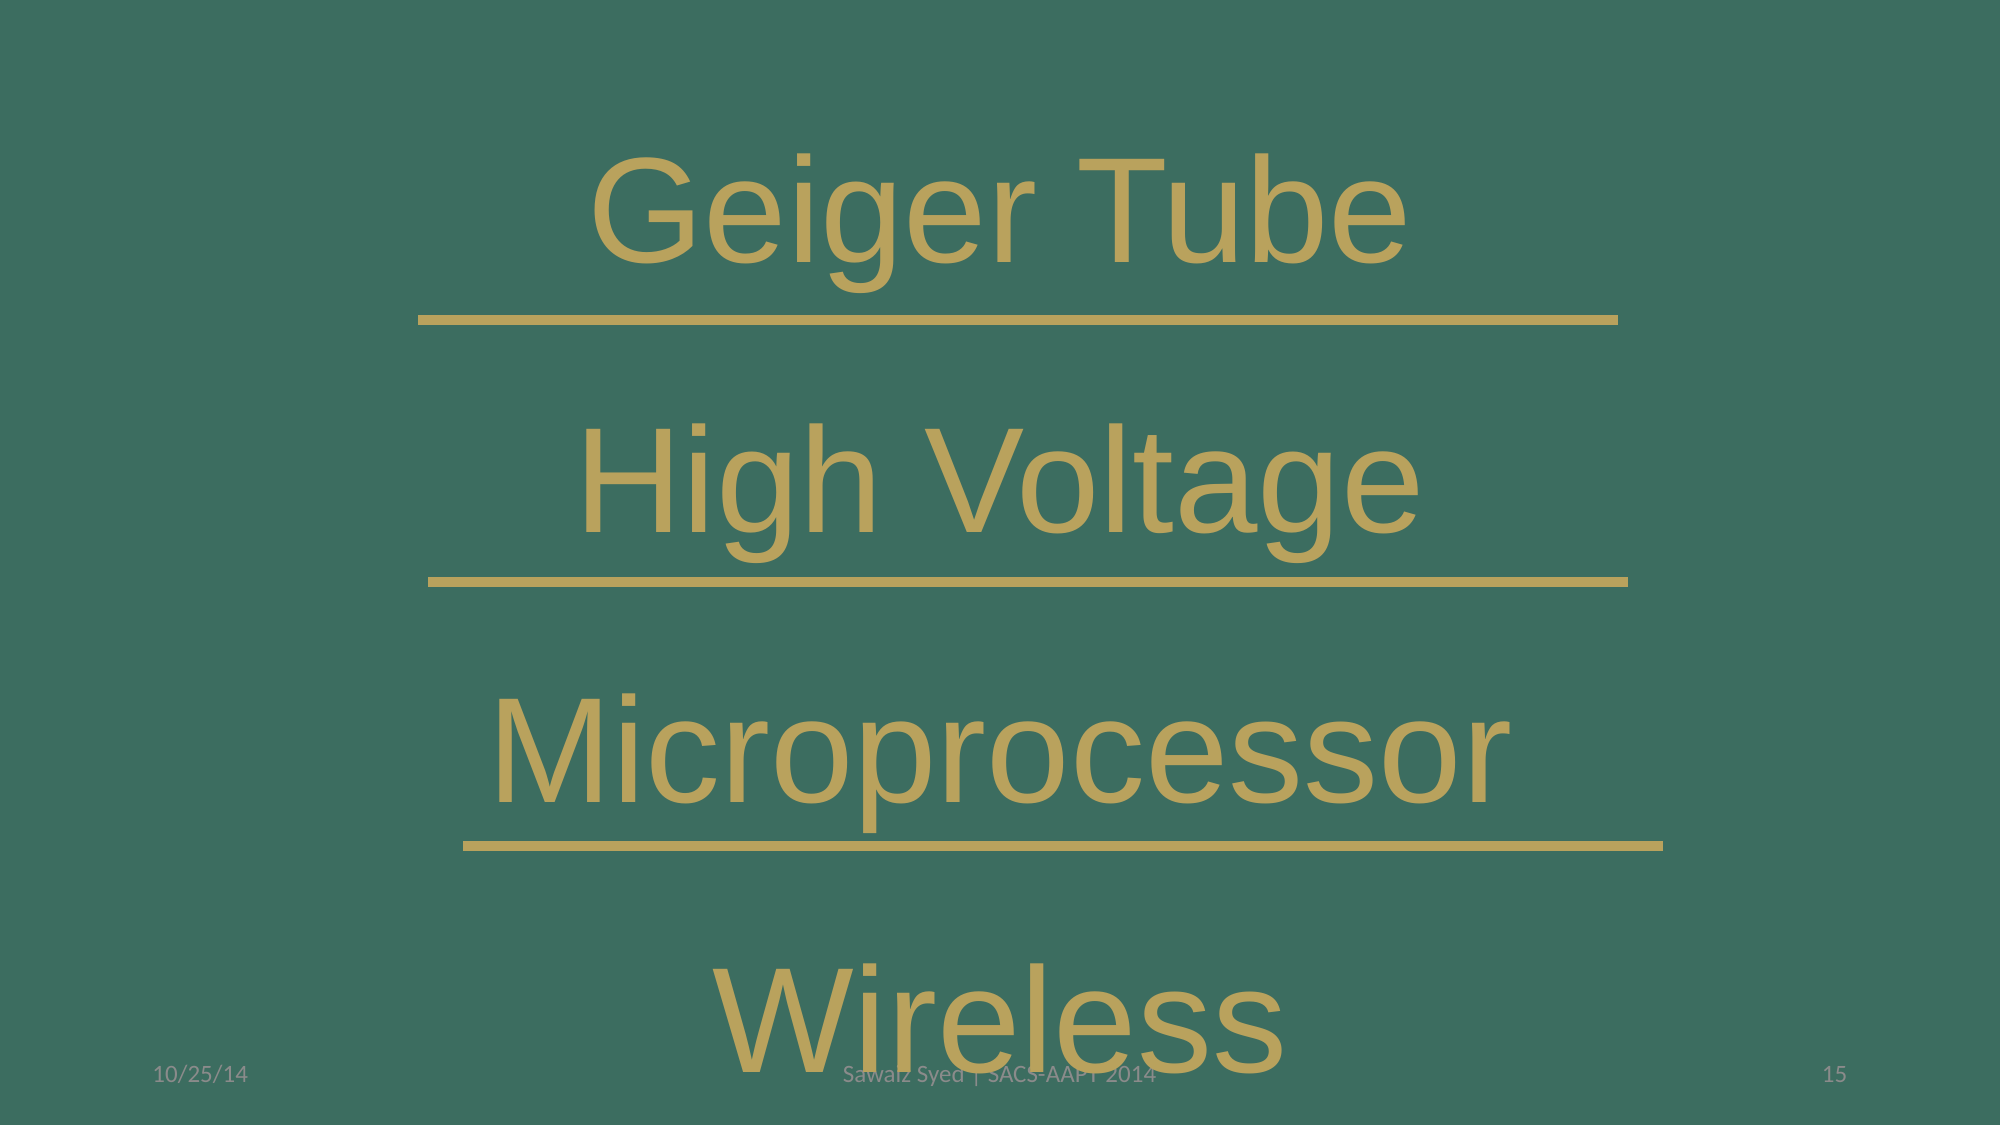

# Geiger Tube High Voltage Microprocessor Wireless
10/25/14
Sawaiz Syed | SACS-AAPT 2014
15